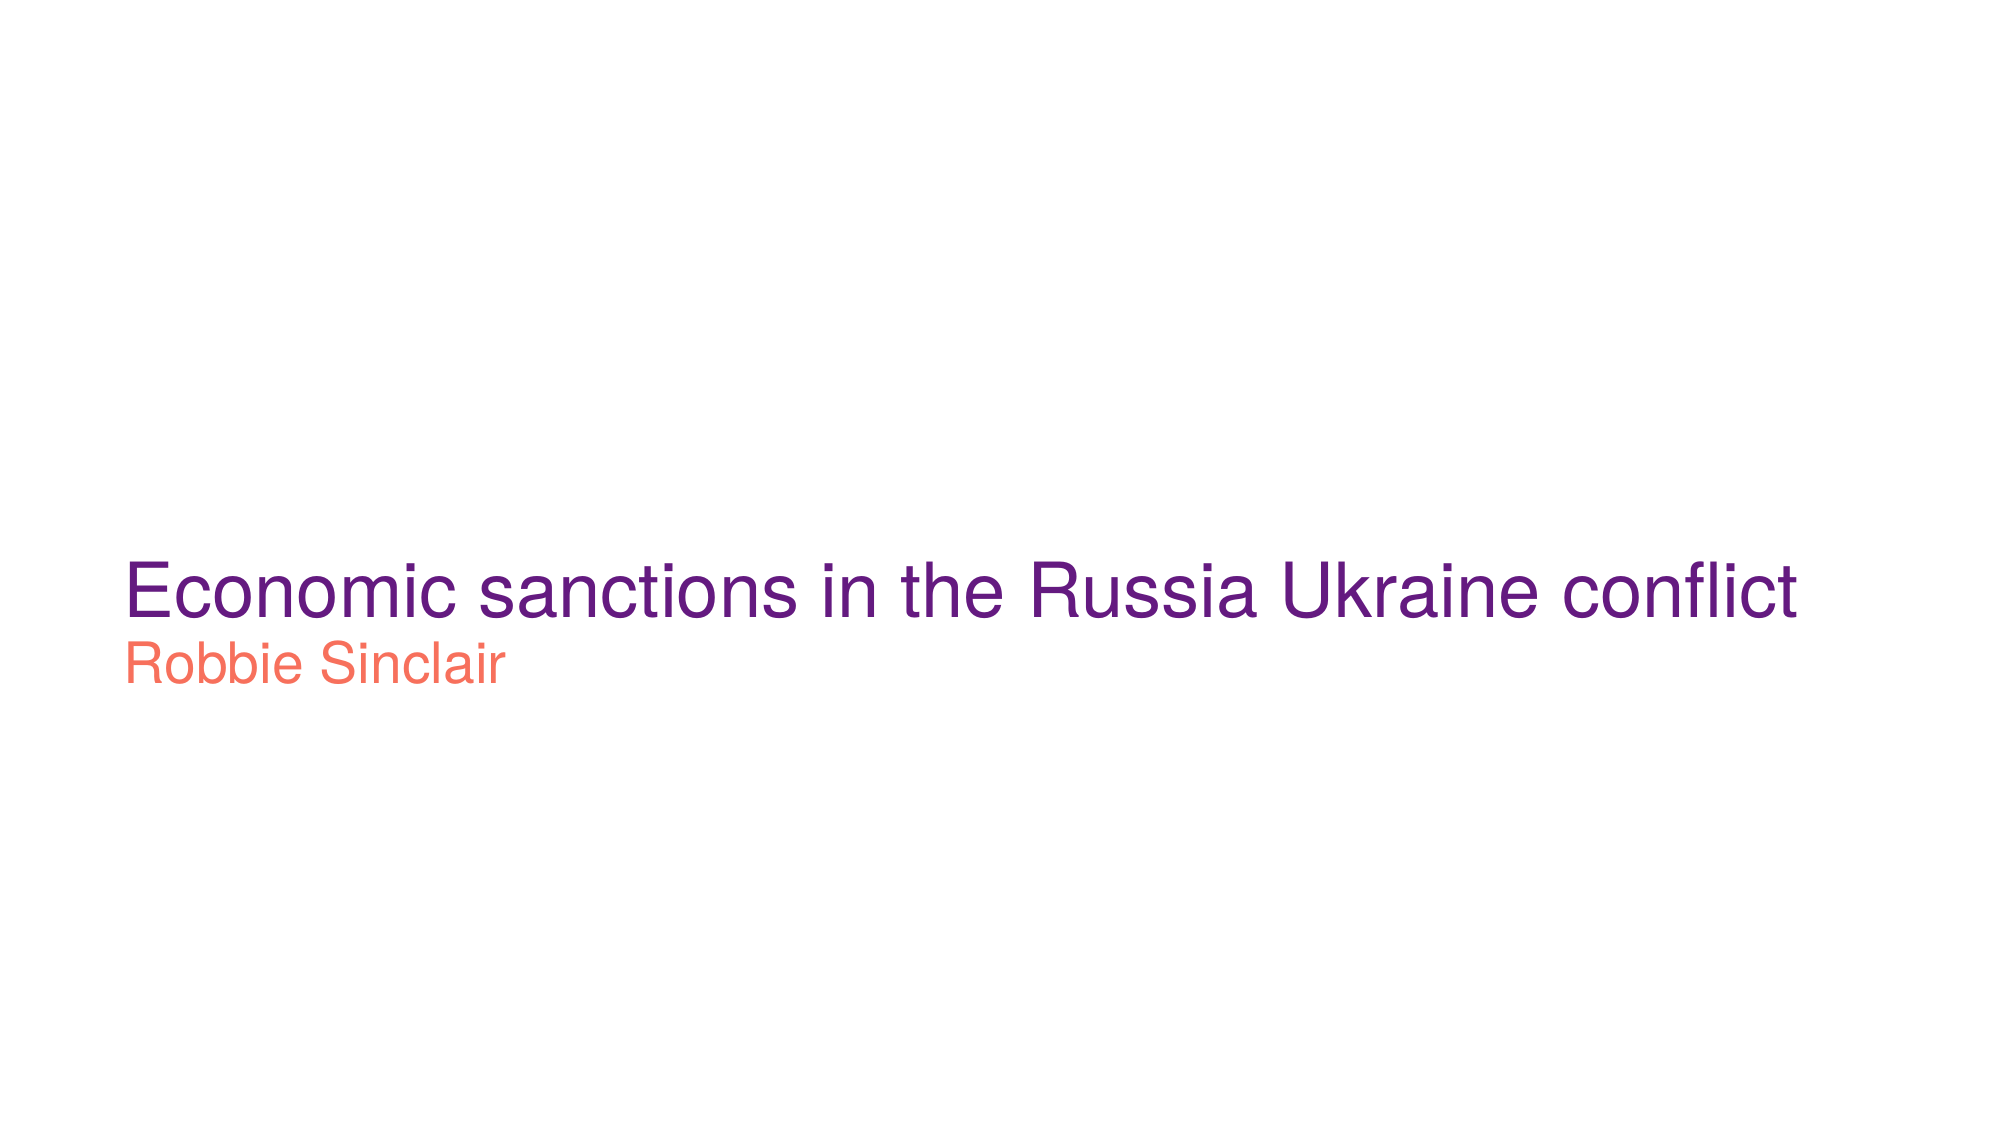

# Economic sanctions in the Russia Ukraine conflict Robbie Sinclair